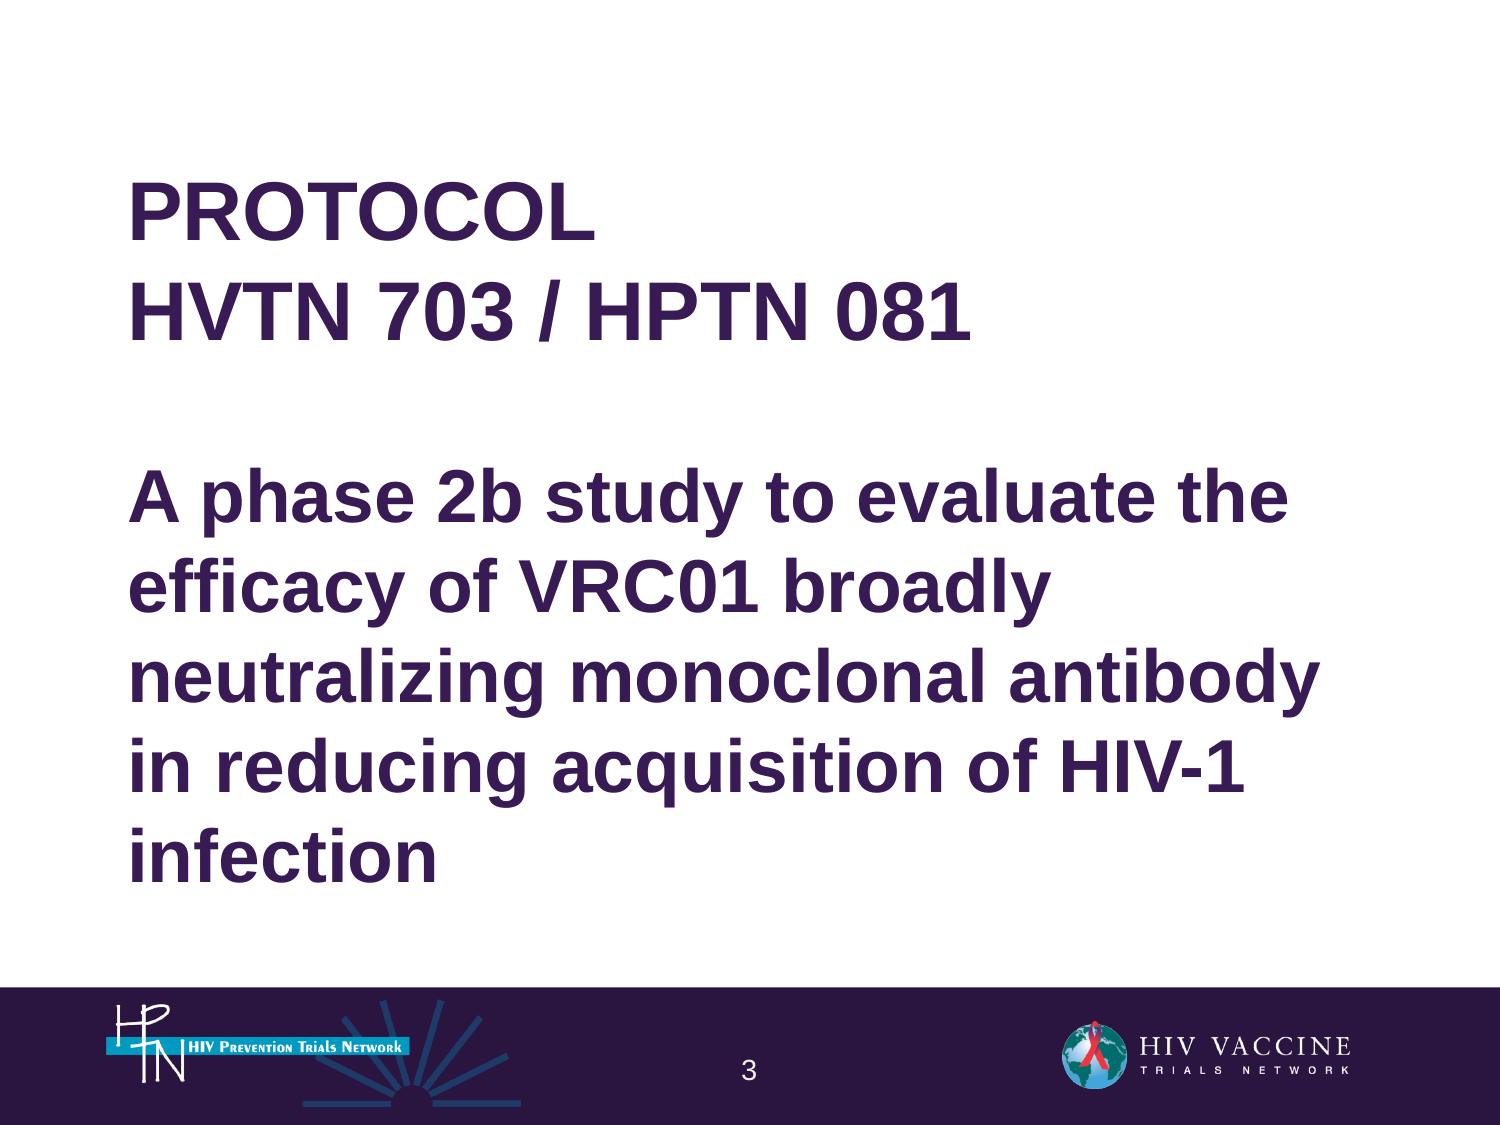

PROTOCOL
HVTN 703 / HPTN 081

A phase 2b study to evaluate the efficacy of VRC01 broadly neutralizing monoclonal antibody in reducing acquisition of HIV-1 infection
3